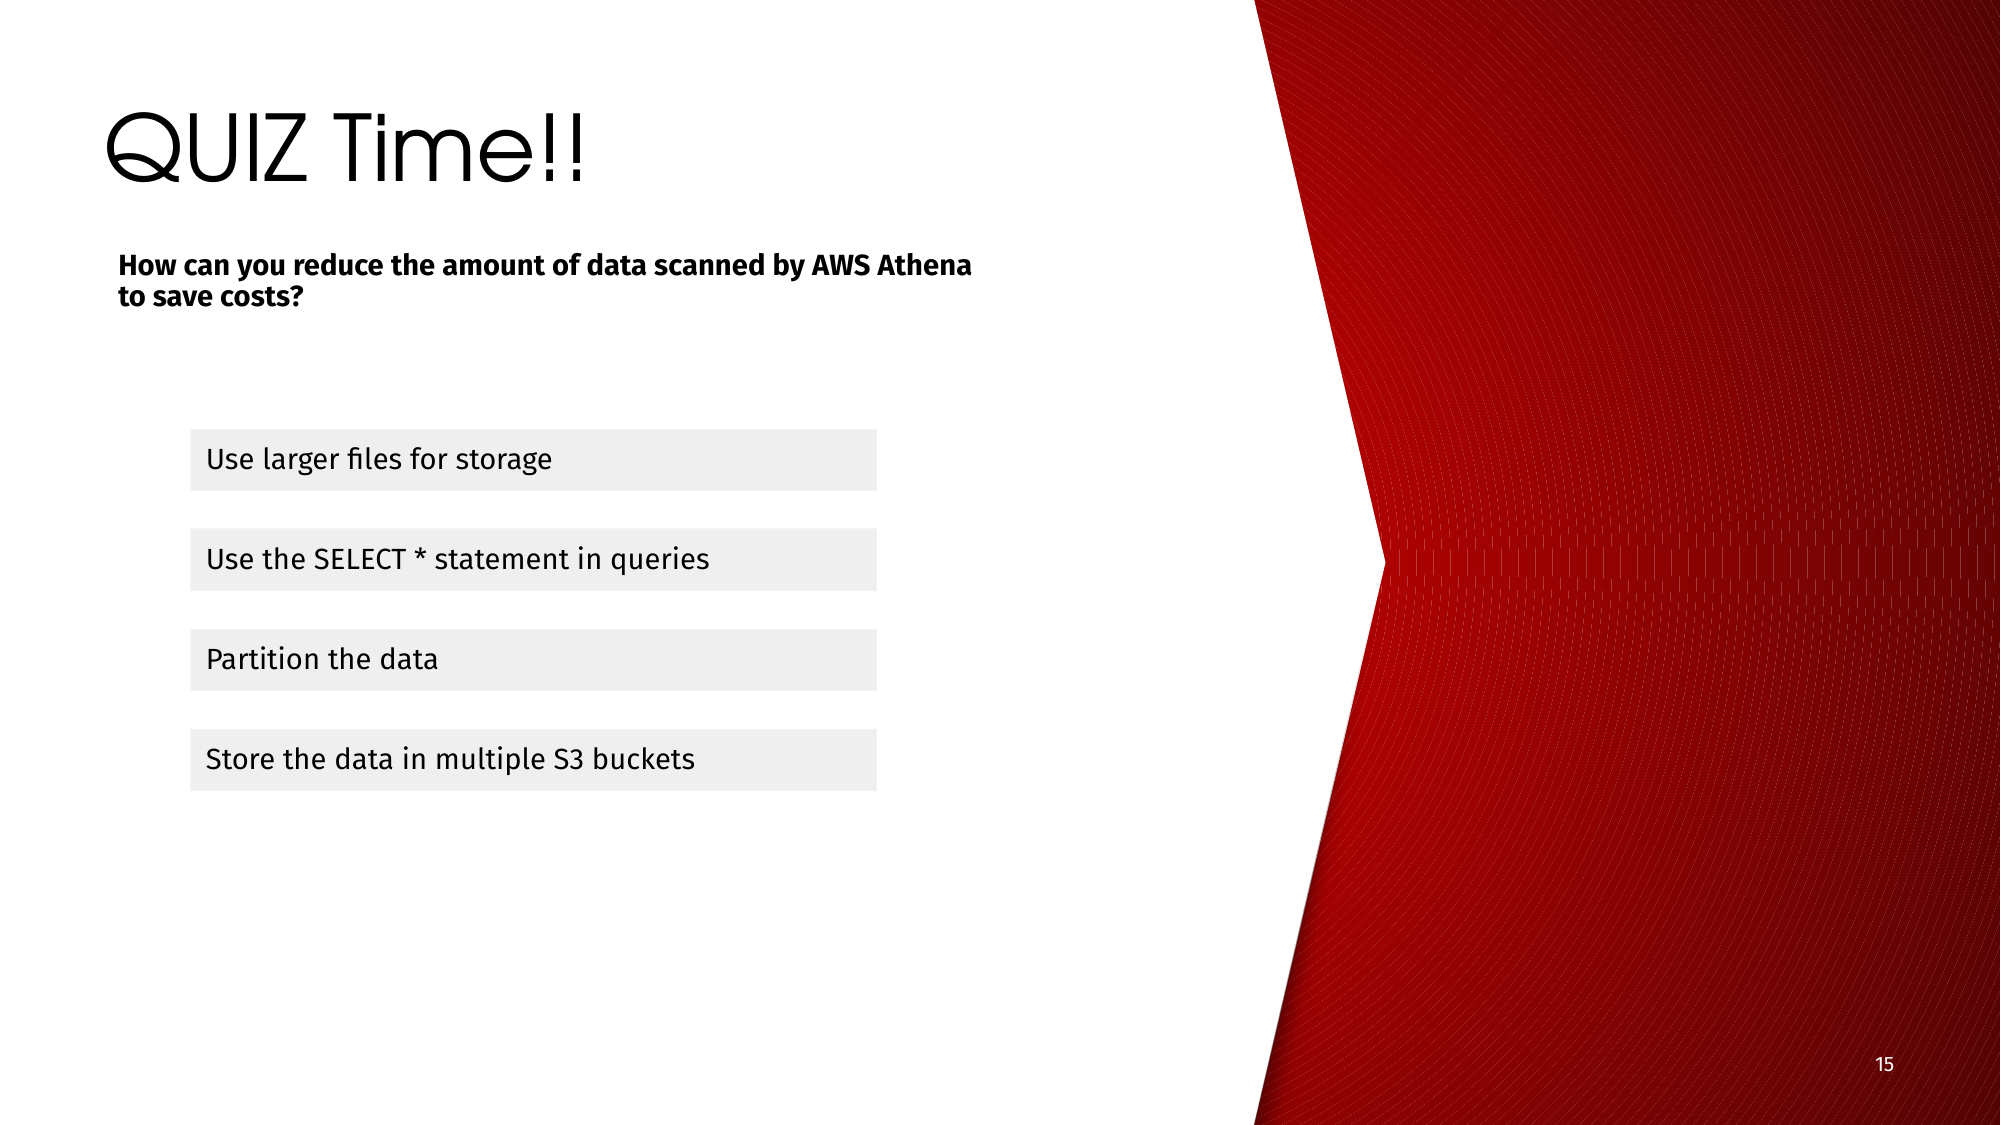

QUIZ Time!!
How can you reduce the amount of data scanned by AWS Athena to save costs?
Use larger files for storage
Use the SELECT * statement in queries
Partition the data
Store the data in multiple S3 buckets